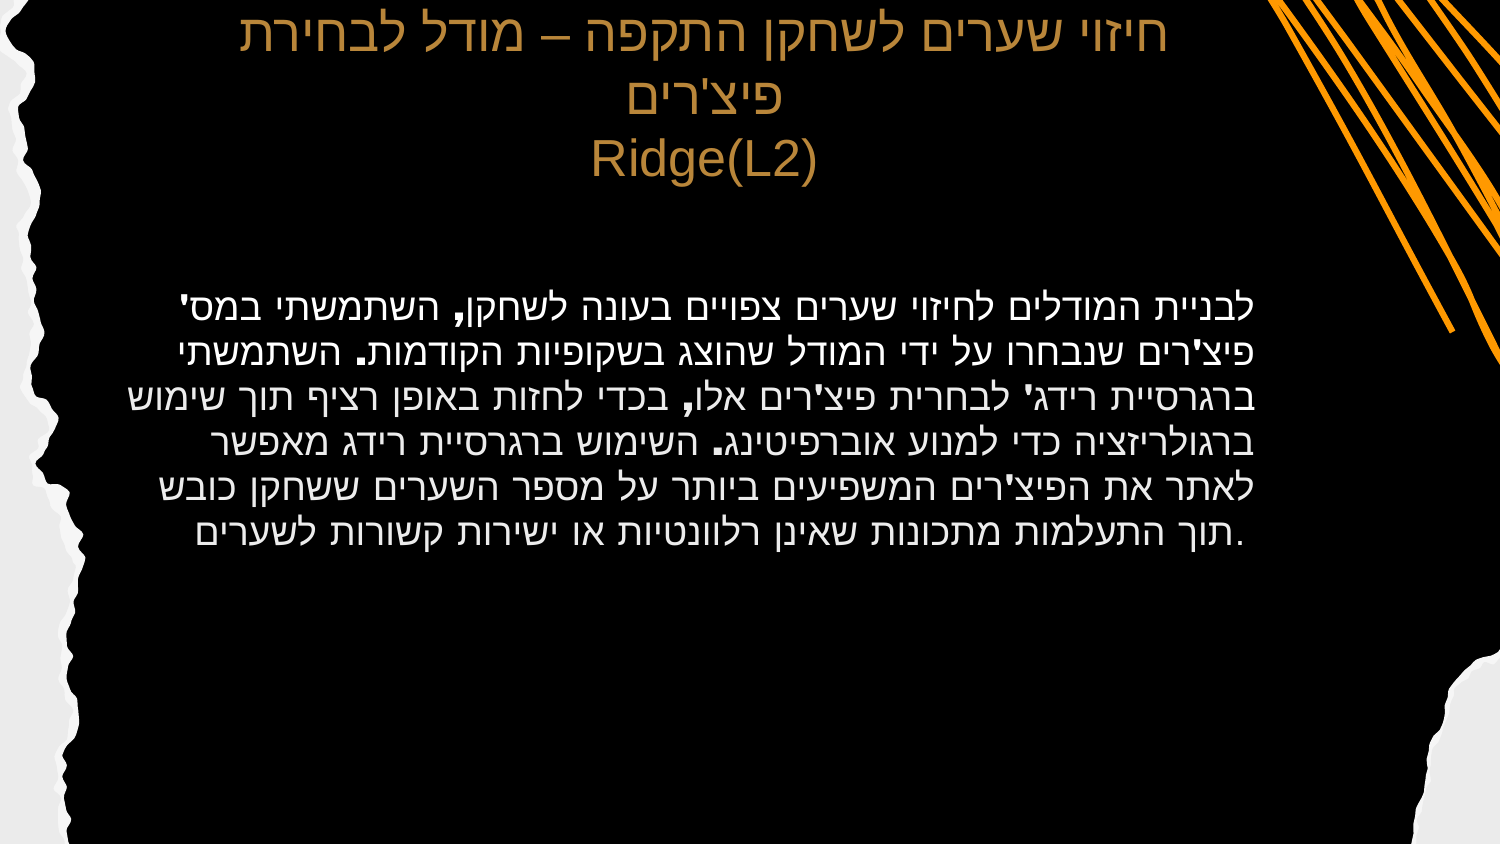

חיזוי שערים לשחקן התקפה – מודל לבחירת פיצ'רים
Ridge(L2)
# לבניית המודלים לחיזוי שערים צפויים בעונה לשחקן, השתמשתי במס' פיצ'רים שנבחרו על ידי המודל שהוצג בשקופיות הקודמות. השתמשתי ברגרסיית רידג' לבחרית פיצ'רים אלו, בכדי לחזות באופן רציף תוך שימוש ברגולריזציה כדי למנוע אוברפיטינג. השימוש ברגרסיית רידג מאפשר לאתר את הפיצ'רים המשפיעים ביותר על מספר השערים ששחקן כובש תוך התעלמות מתכונות שאינן רלוונטיות או ישירות קשורות לשערים.